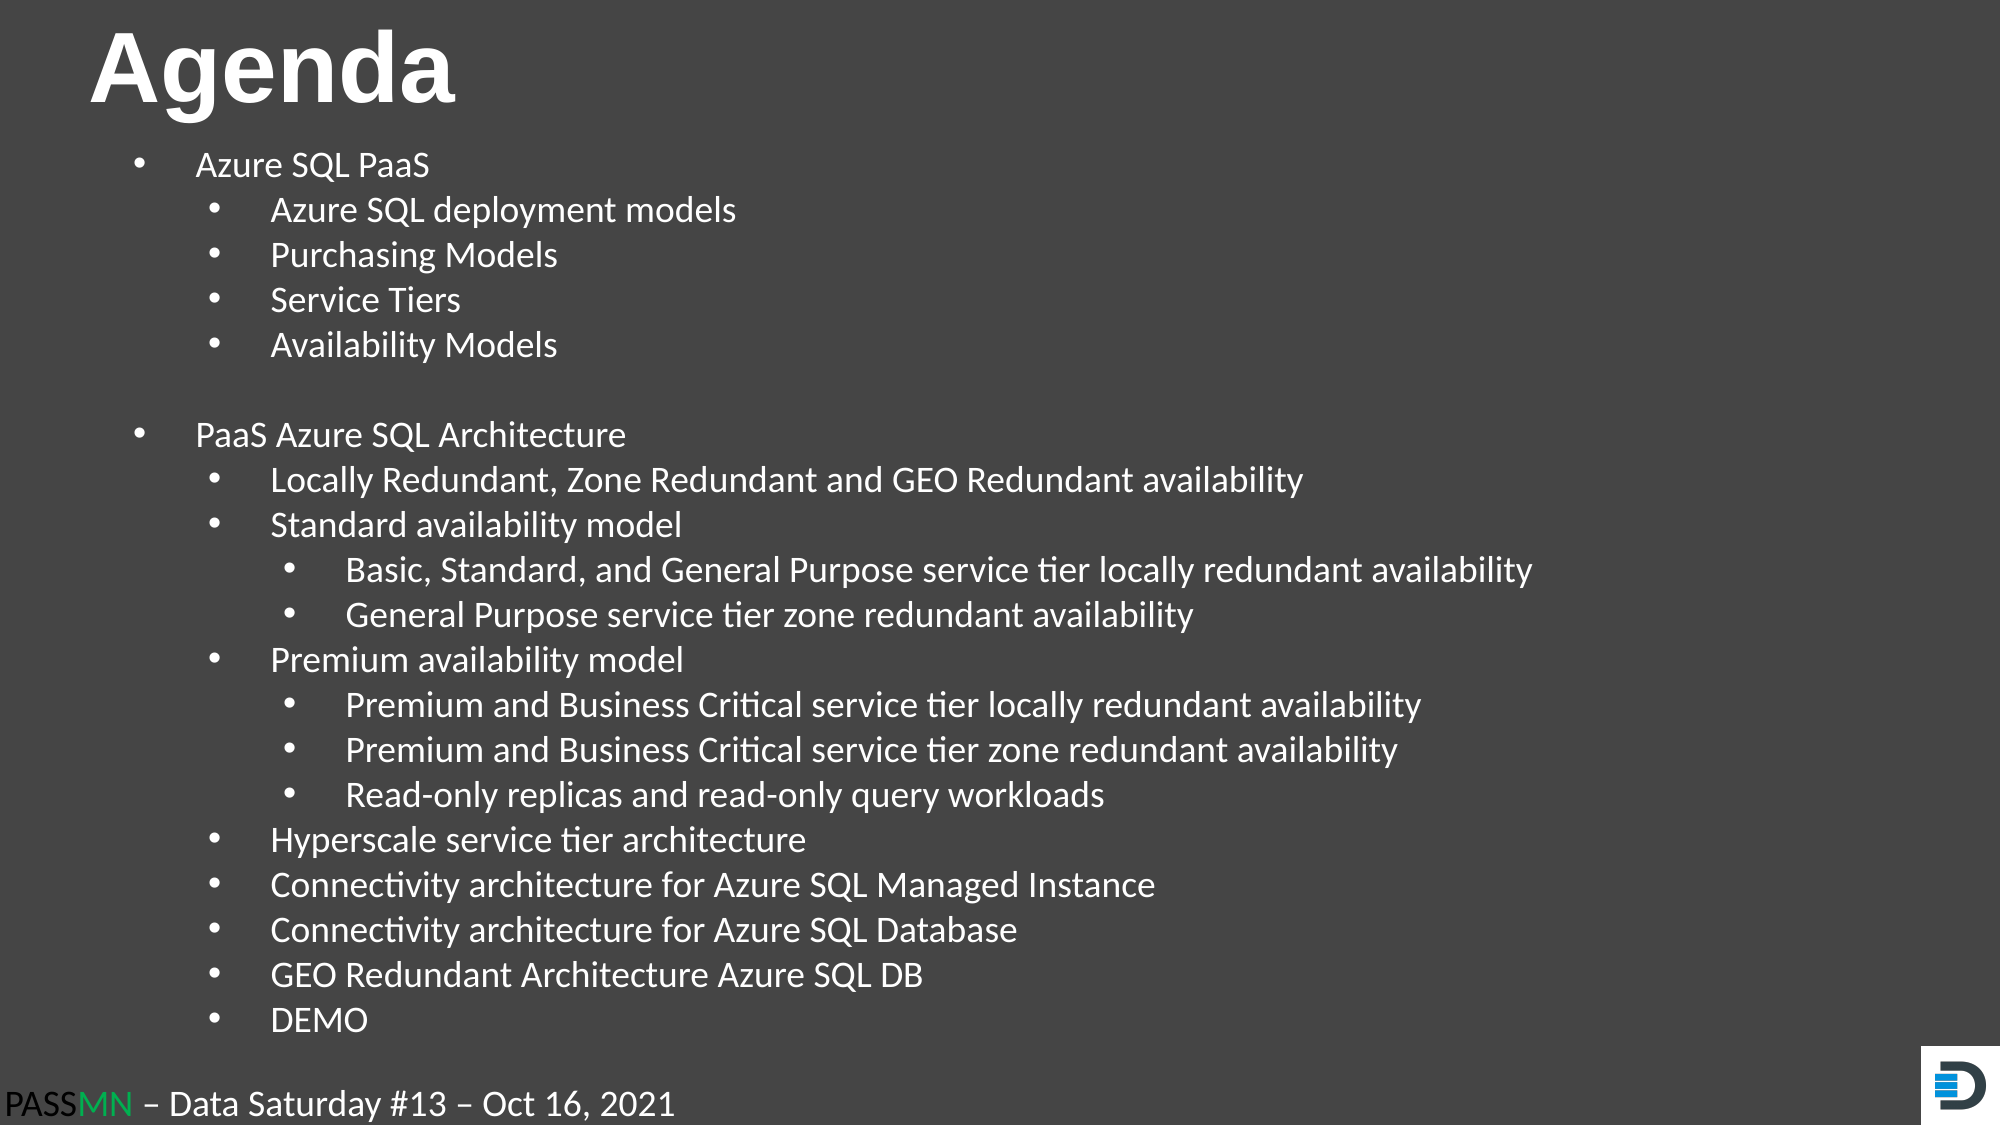

Agenda
Azure SQL PaaS
Azure SQL deployment models
Purchasing Models
Service Tiers
Availability Models

PaaS Azure SQL Architecture
Locally Redundant, Zone Redundant and GEO Redundant availability
Standard availability model
Basic, Standard, and General Purpose service tier locally redundant availability
General Purpose service tier zone redundant availability
Premium availability model
Premium and Business Critical service tier locally redundant availability
Premium and Business Critical service tier zone redundant availability
Read-only replicas and read-only query workloads
Hyperscale service tier architecture
Connectivity architecture for Azure SQL Managed Instance
Connectivity architecture for Azure SQL Database
GEO Redundant Architecture Azure SQL DB
DEMO